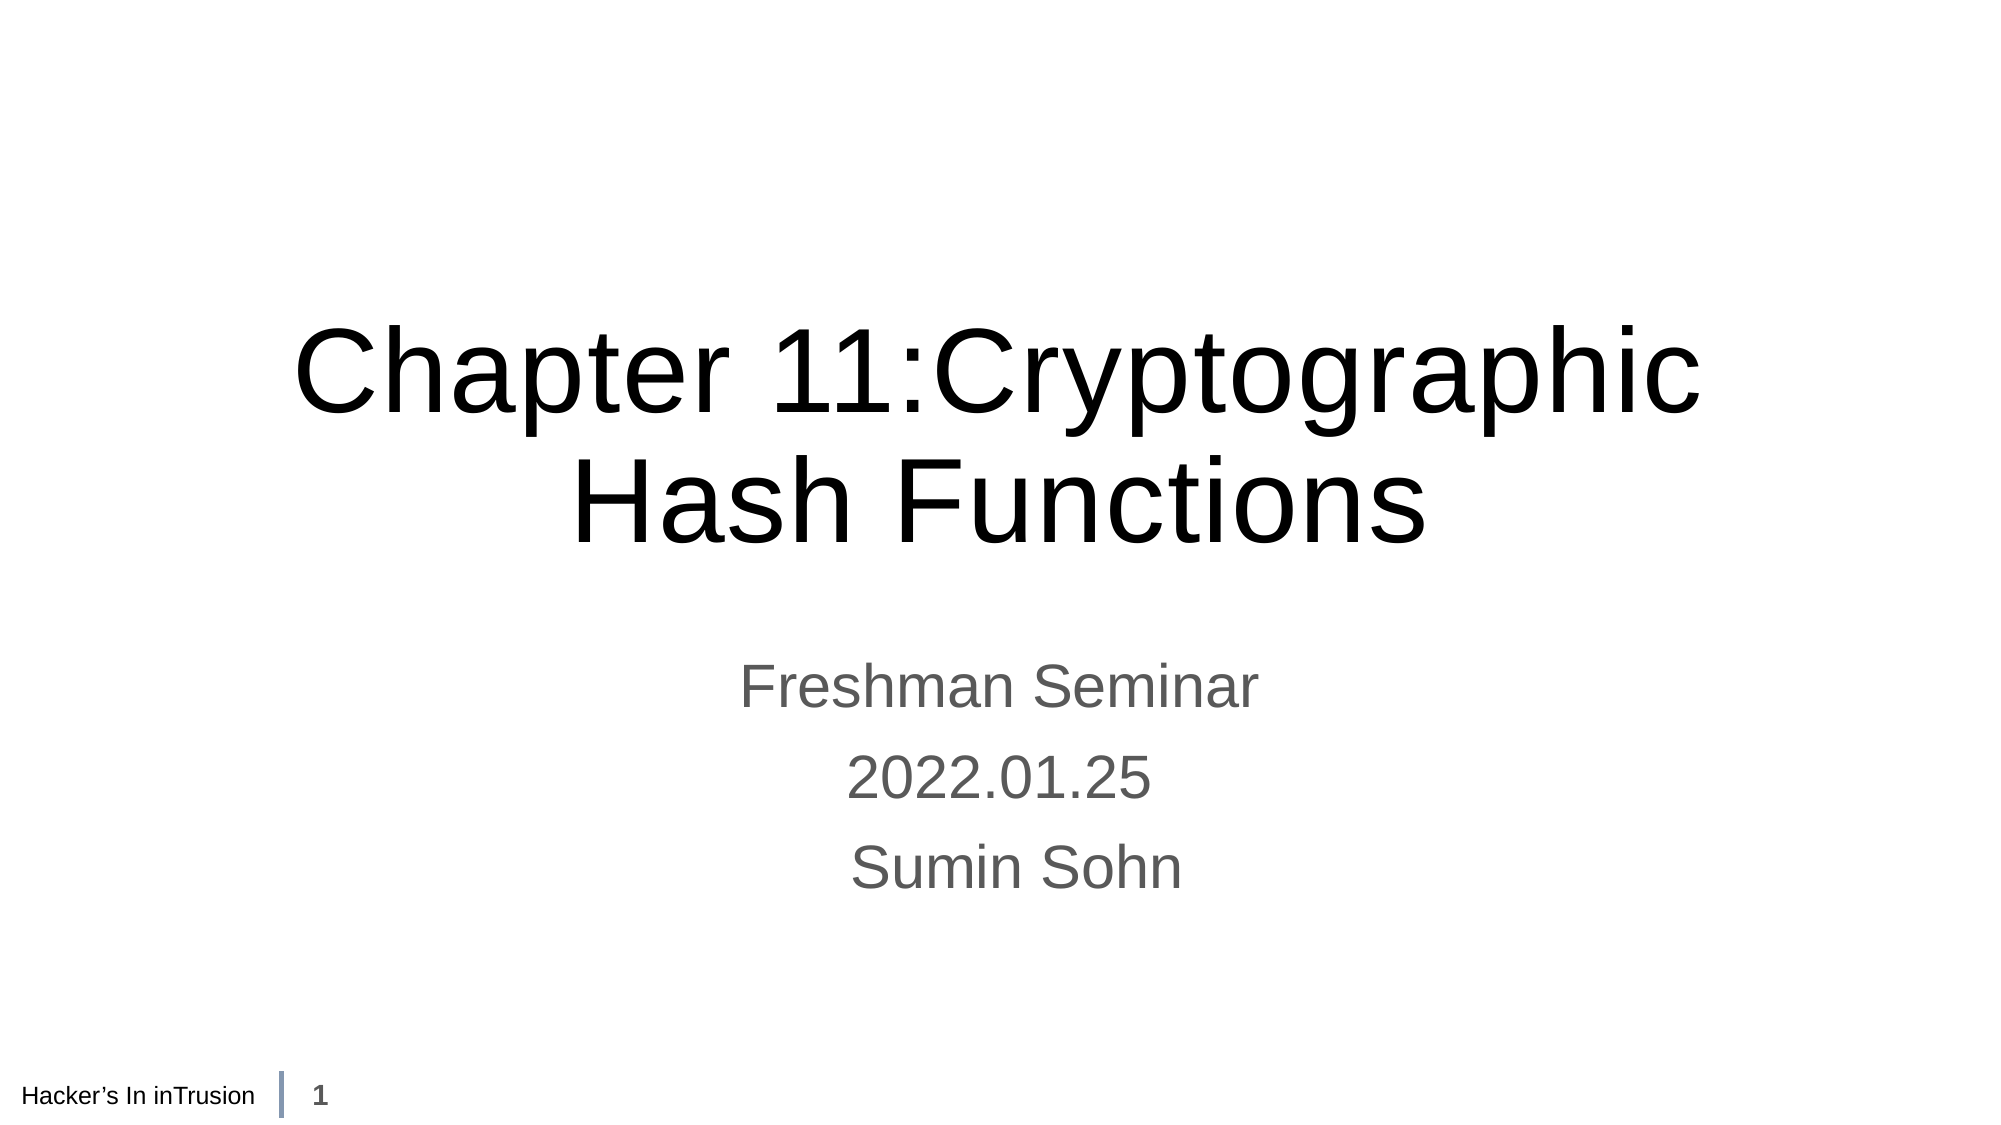

# Chapter 11:Cryptographic Hash Functions
Freshman Seminar
2022.01.25
  Sumin Sohn